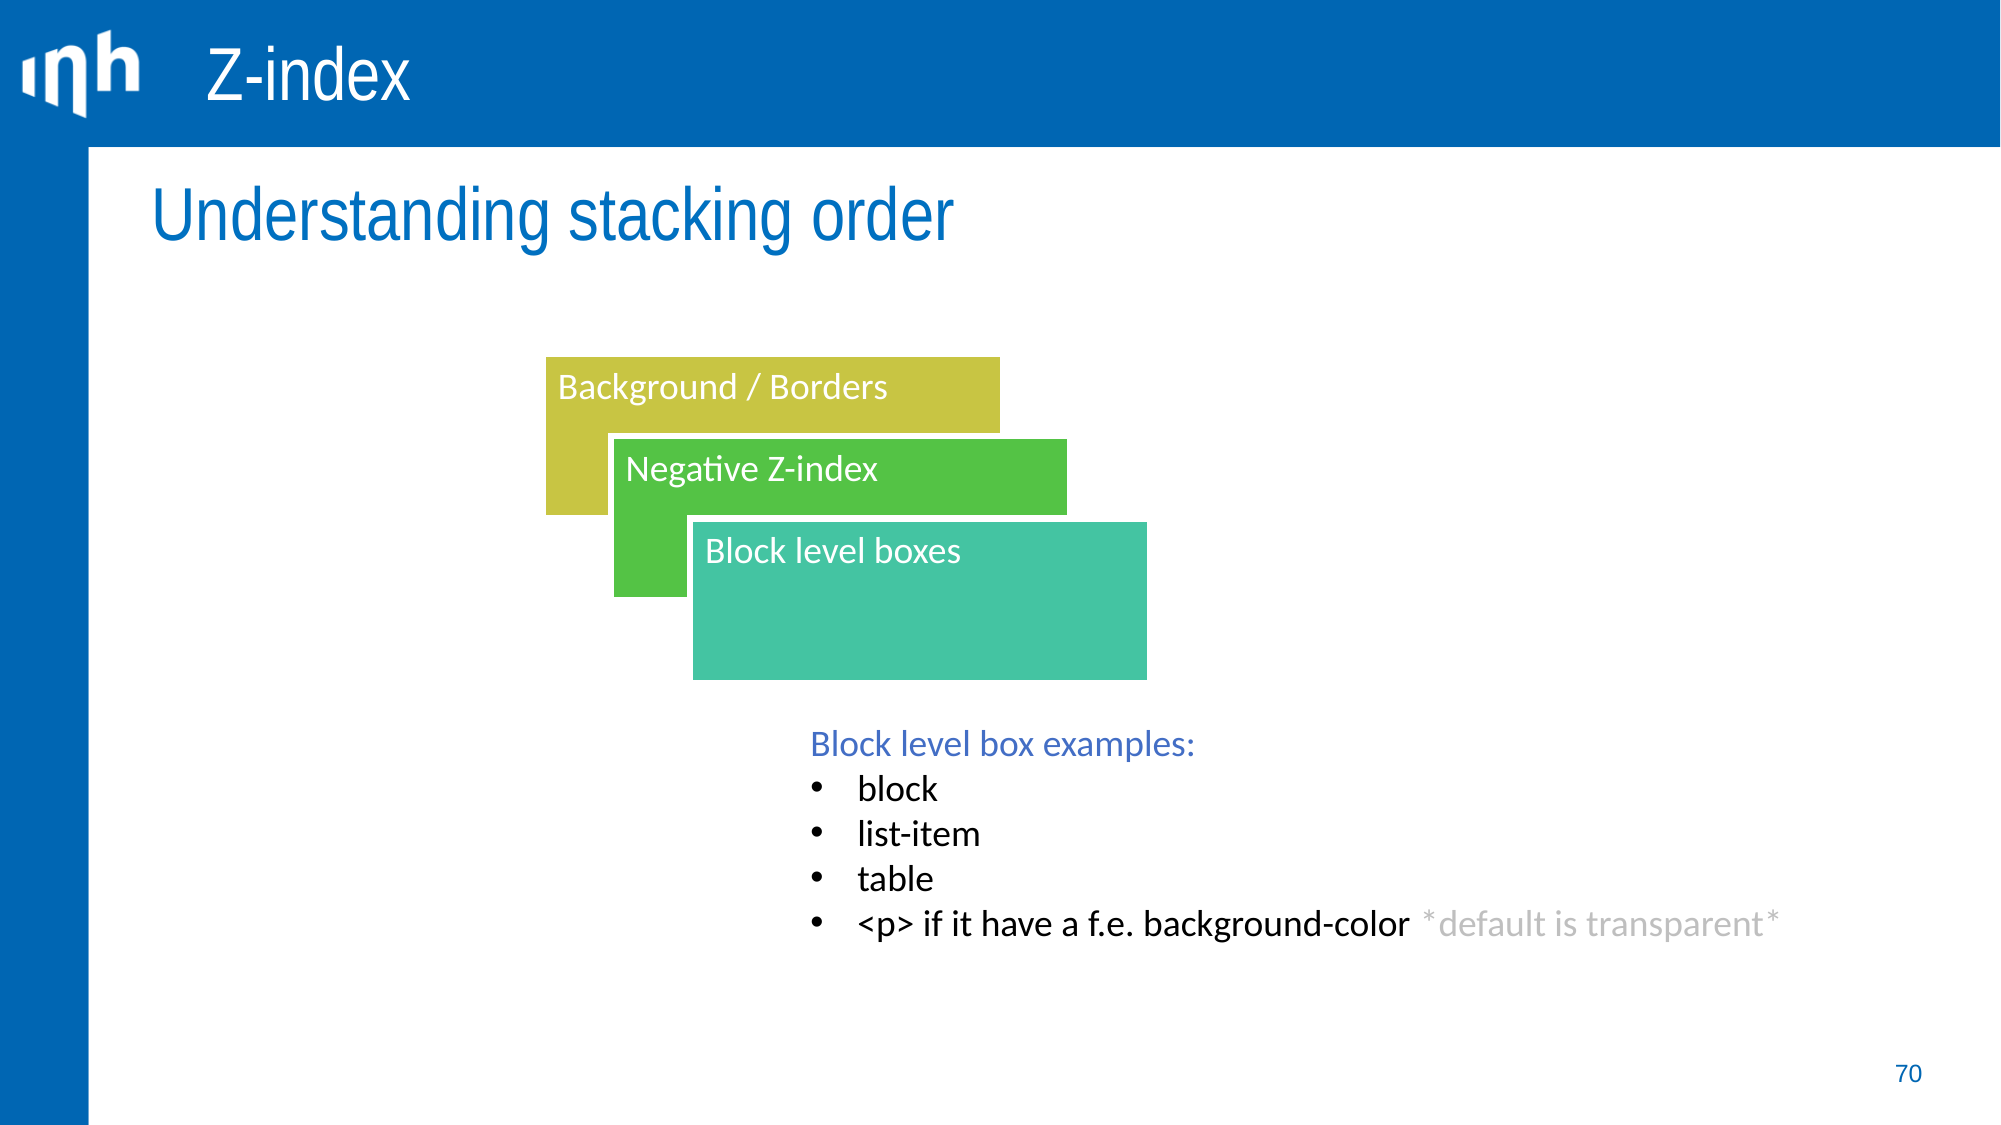

Z-index
Understanding stacking order
Background / Borders
Negative Z-index
Block level boxes
Block level box examples:
block
list-item
table
<p> if it have a f.e. background-color *default is transparent*
70